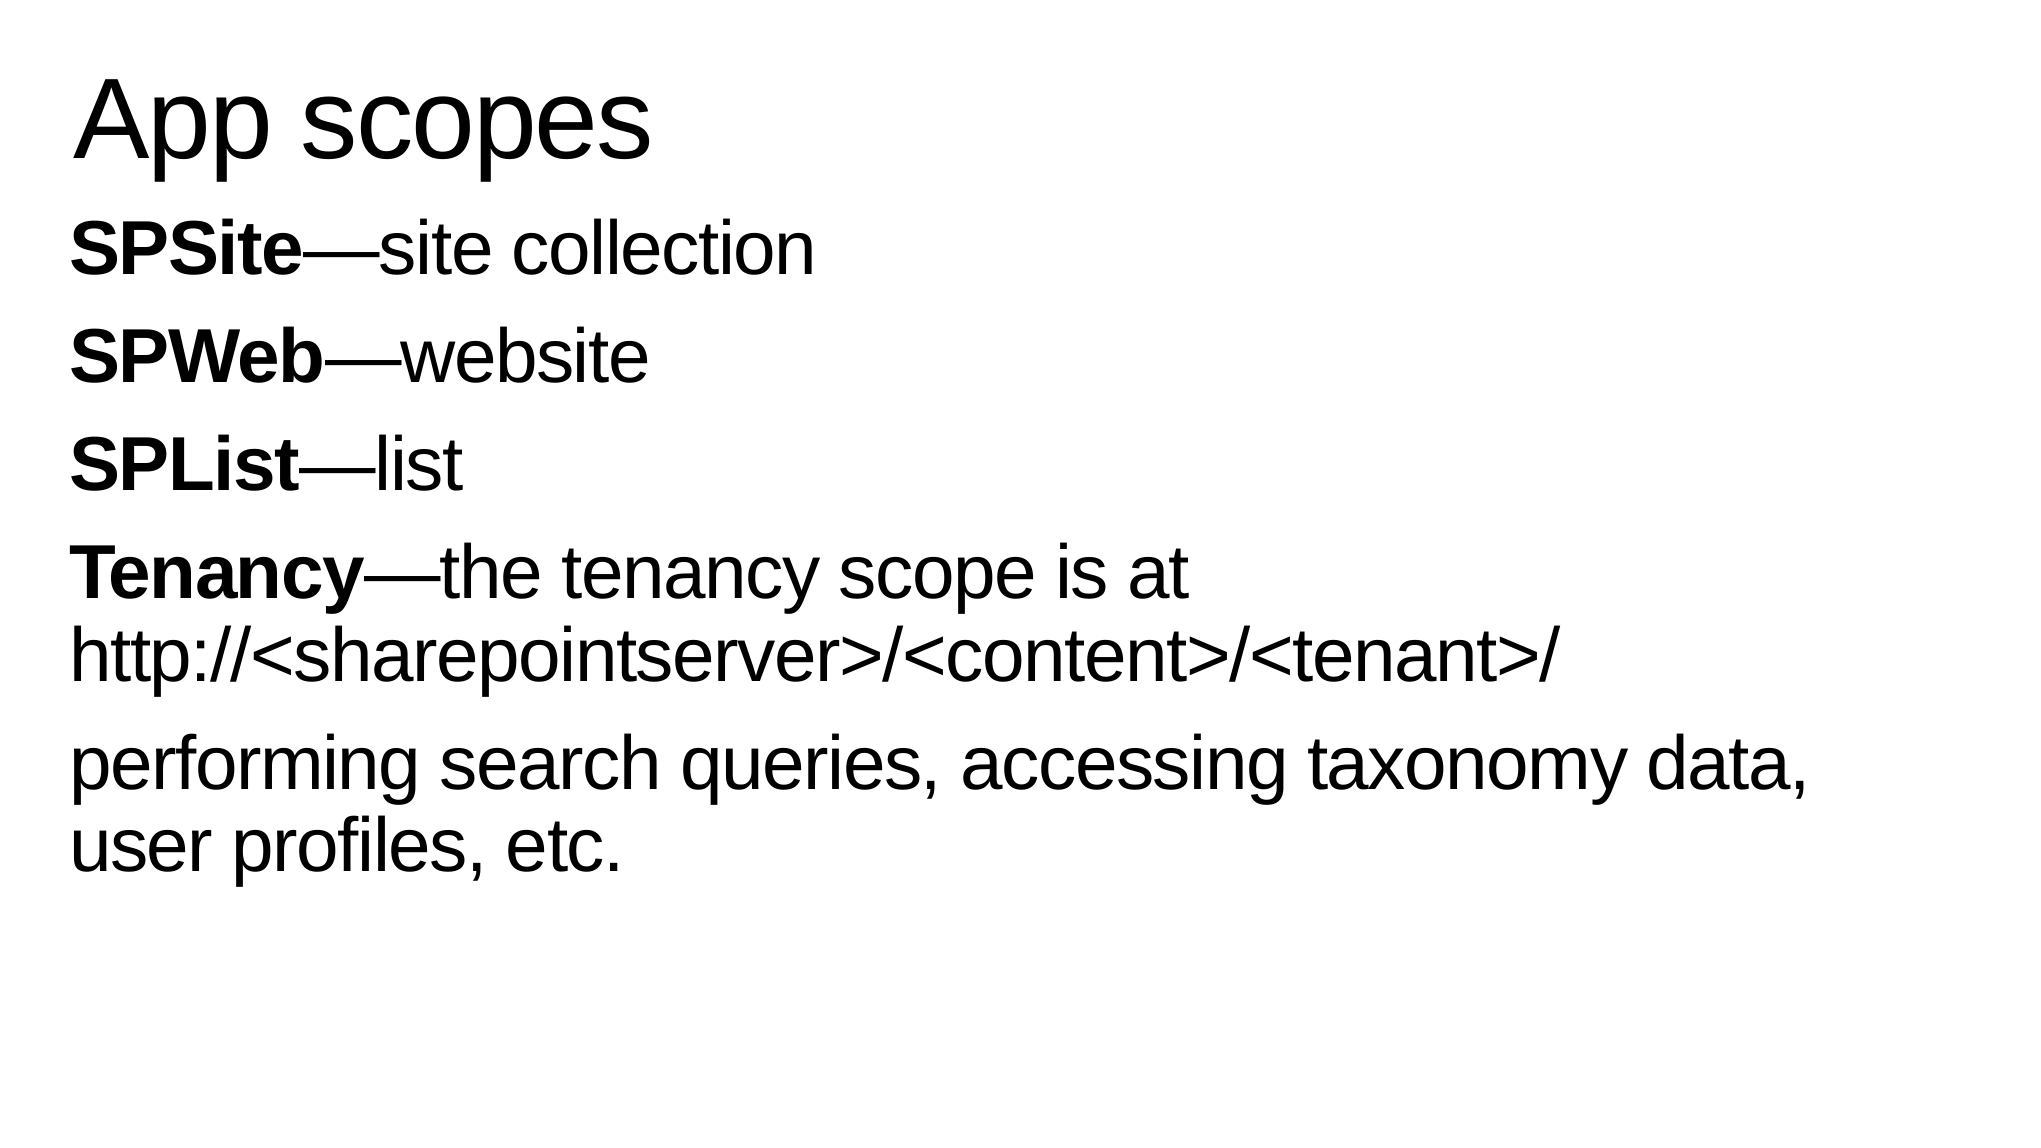

# App scopes
SPSite—site collection
SPWeb—website
SPList—list
Tenancy—the tenancy scope is at http://<sharepointserver>/<content>/<tenant>/
performing search queries, accessing taxonomy data,
user profiles, etc.